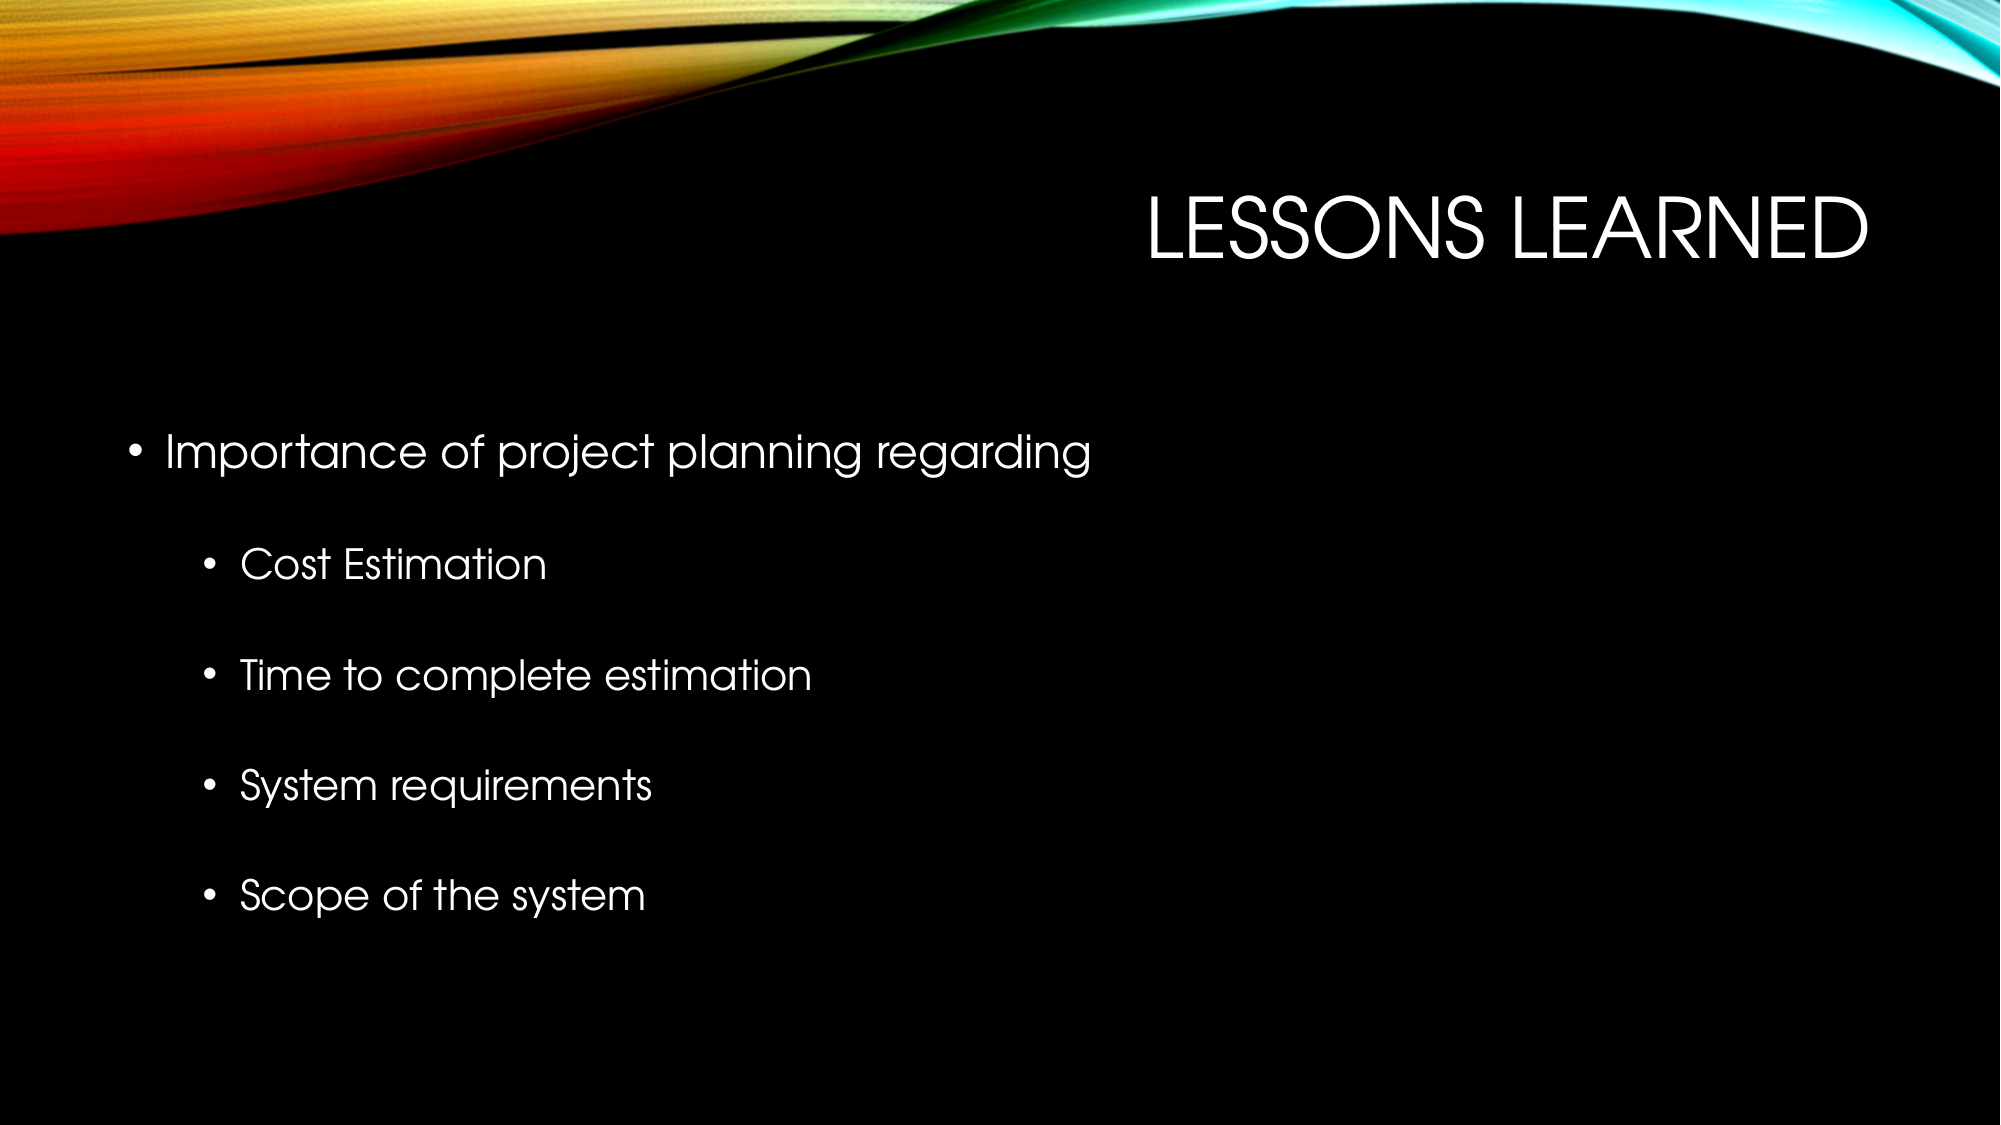

# Lessons Learned
Importance of project planning regarding
Cost Estimation
Time to complete estimation
System requirements
Scope of the system